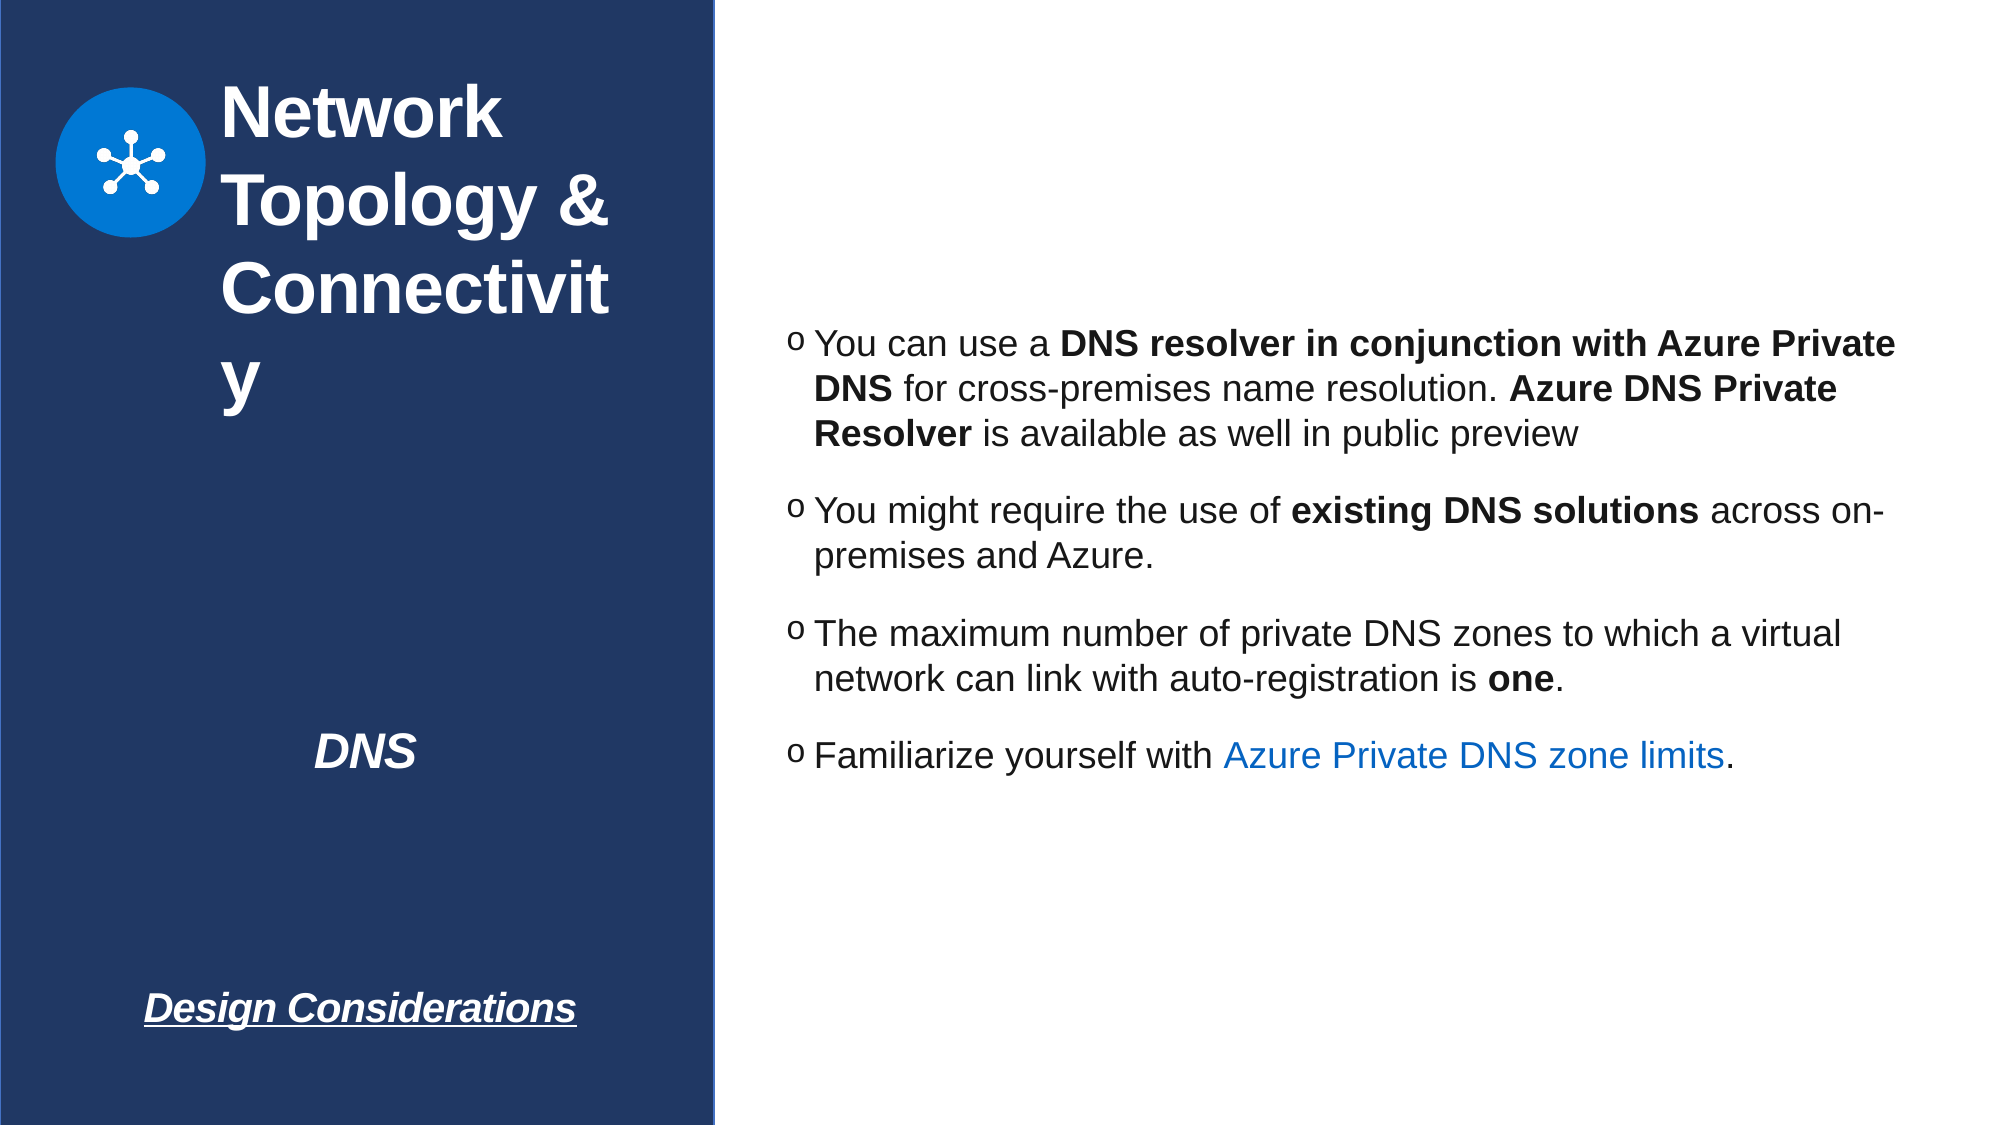

Network Topology & Connectivity

You can use a DNS resolver in conjunction with Azure Private DNS for cross-premises name resolution. Azure DNS Private Resolver is available as well in public preview
You might require the use of existing DNS solutions across on-premises and Azure.
The maximum number of private DNS zones to which a virtual network can link with auto-registration is one.
Familiarize yourself with Azure Private DNS zone limits.

DNS
Design Considerations